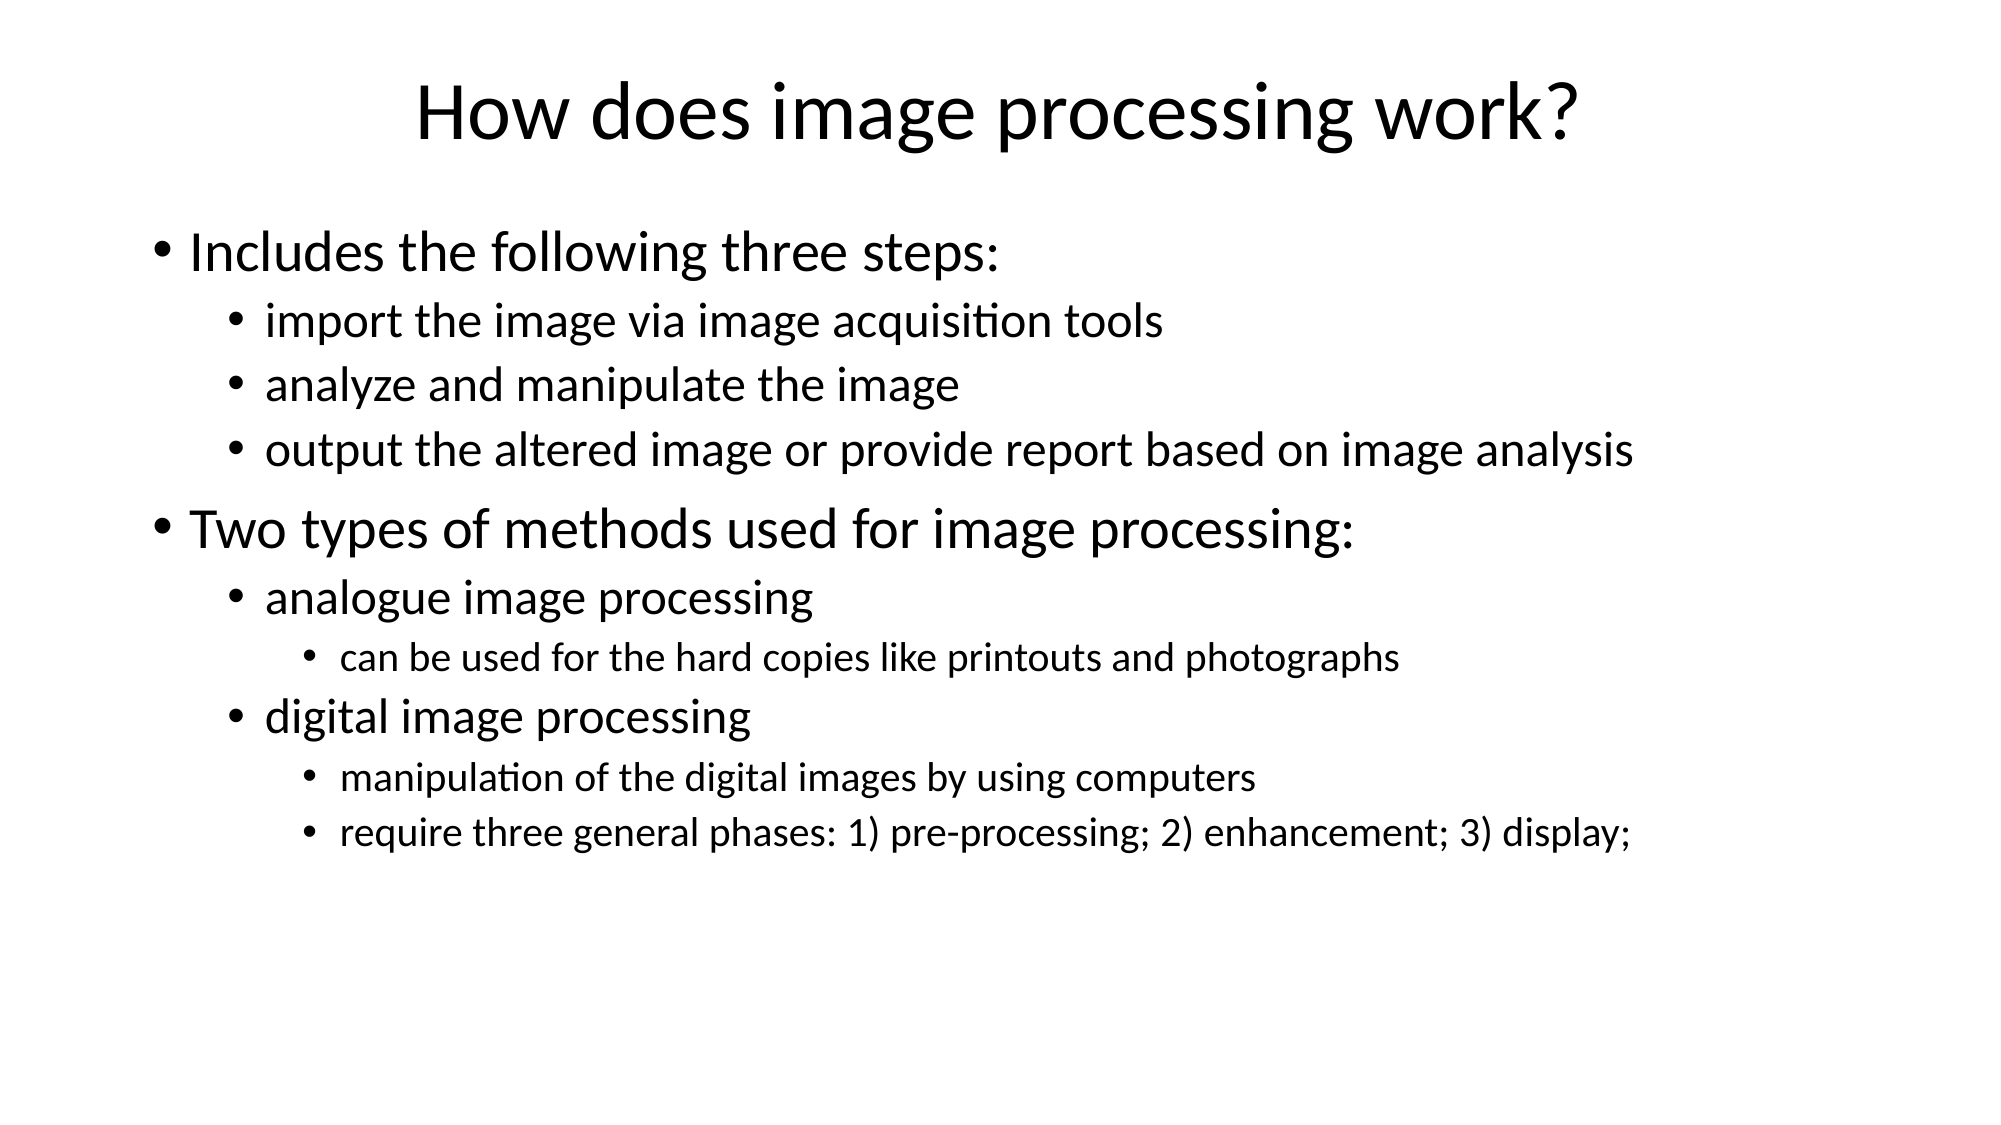

# How does image processing work?
Includes the following three steps:
import the image via image acquisition tools
analyze and manipulate the image
output the altered image or provide report based on image analysis
Two types of methods used for image processing:
analogue image processing
can be used for the hard copies like printouts and photographs
digital image processing
manipulation of the digital images by using computers
require three general phases: 1) pre-processing; 2) enhancement; 3) display;